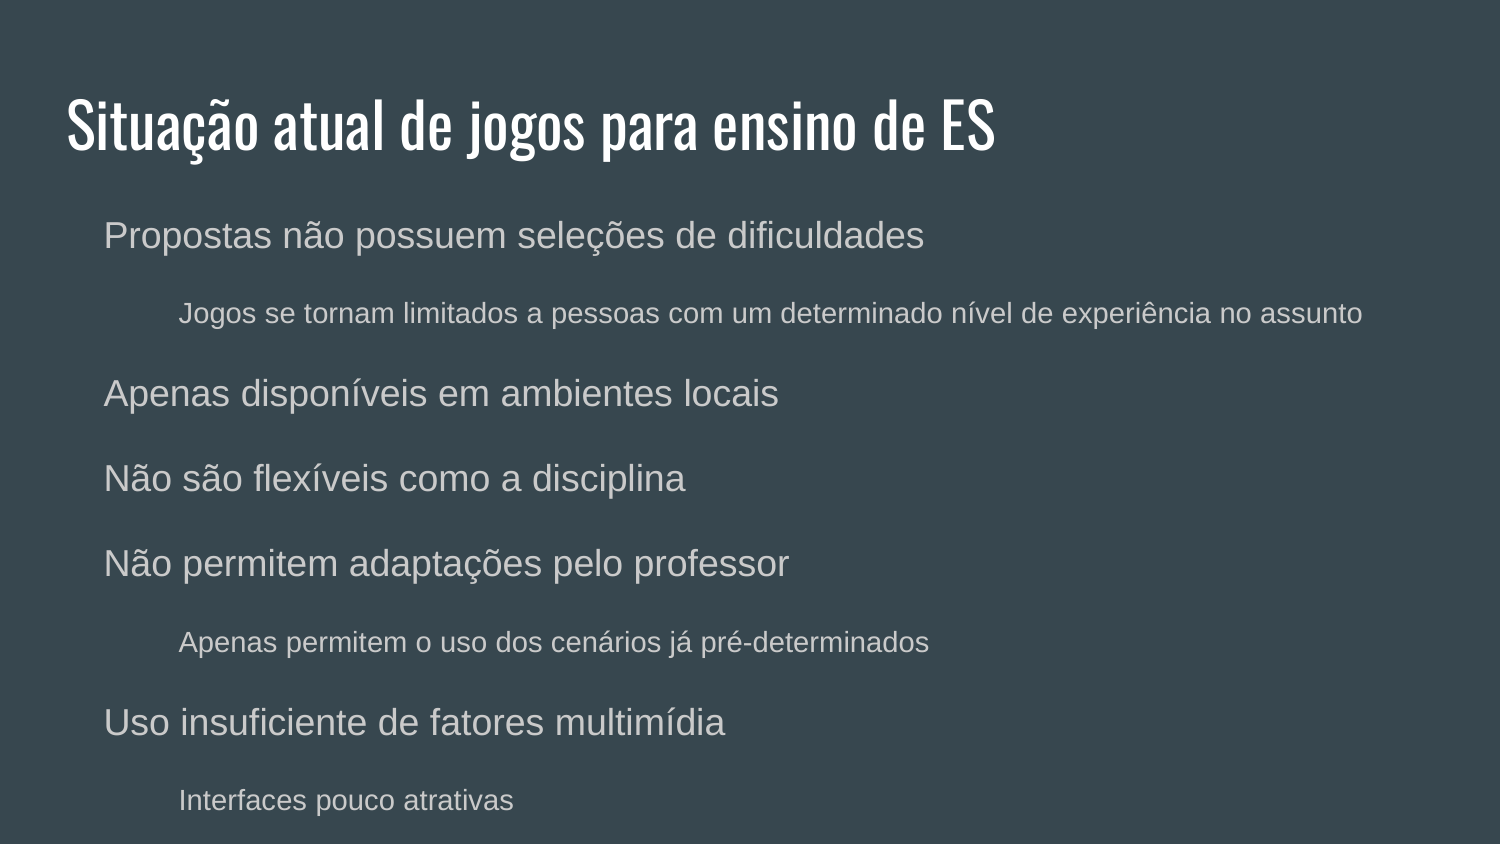

# Situação atual de jogos para ensino de ES
Propostas não possuem seleções de dificuldades
Jogos se tornam limitados a pessoas com um determinado nível de experiência no assunto
Apenas disponíveis em ambientes locais
Não são flexíveis como a disciplina
Não permitem adaptações pelo professor
Apenas permitem o uso dos cenários já pré-determinados
Uso insuficiente de fatores multimídia
Interfaces pouco atrativas
Avaliações subjetivas
Quando existentes, são formulários respondidos por pequenos grupos de estudantes após experimentarem o jogo